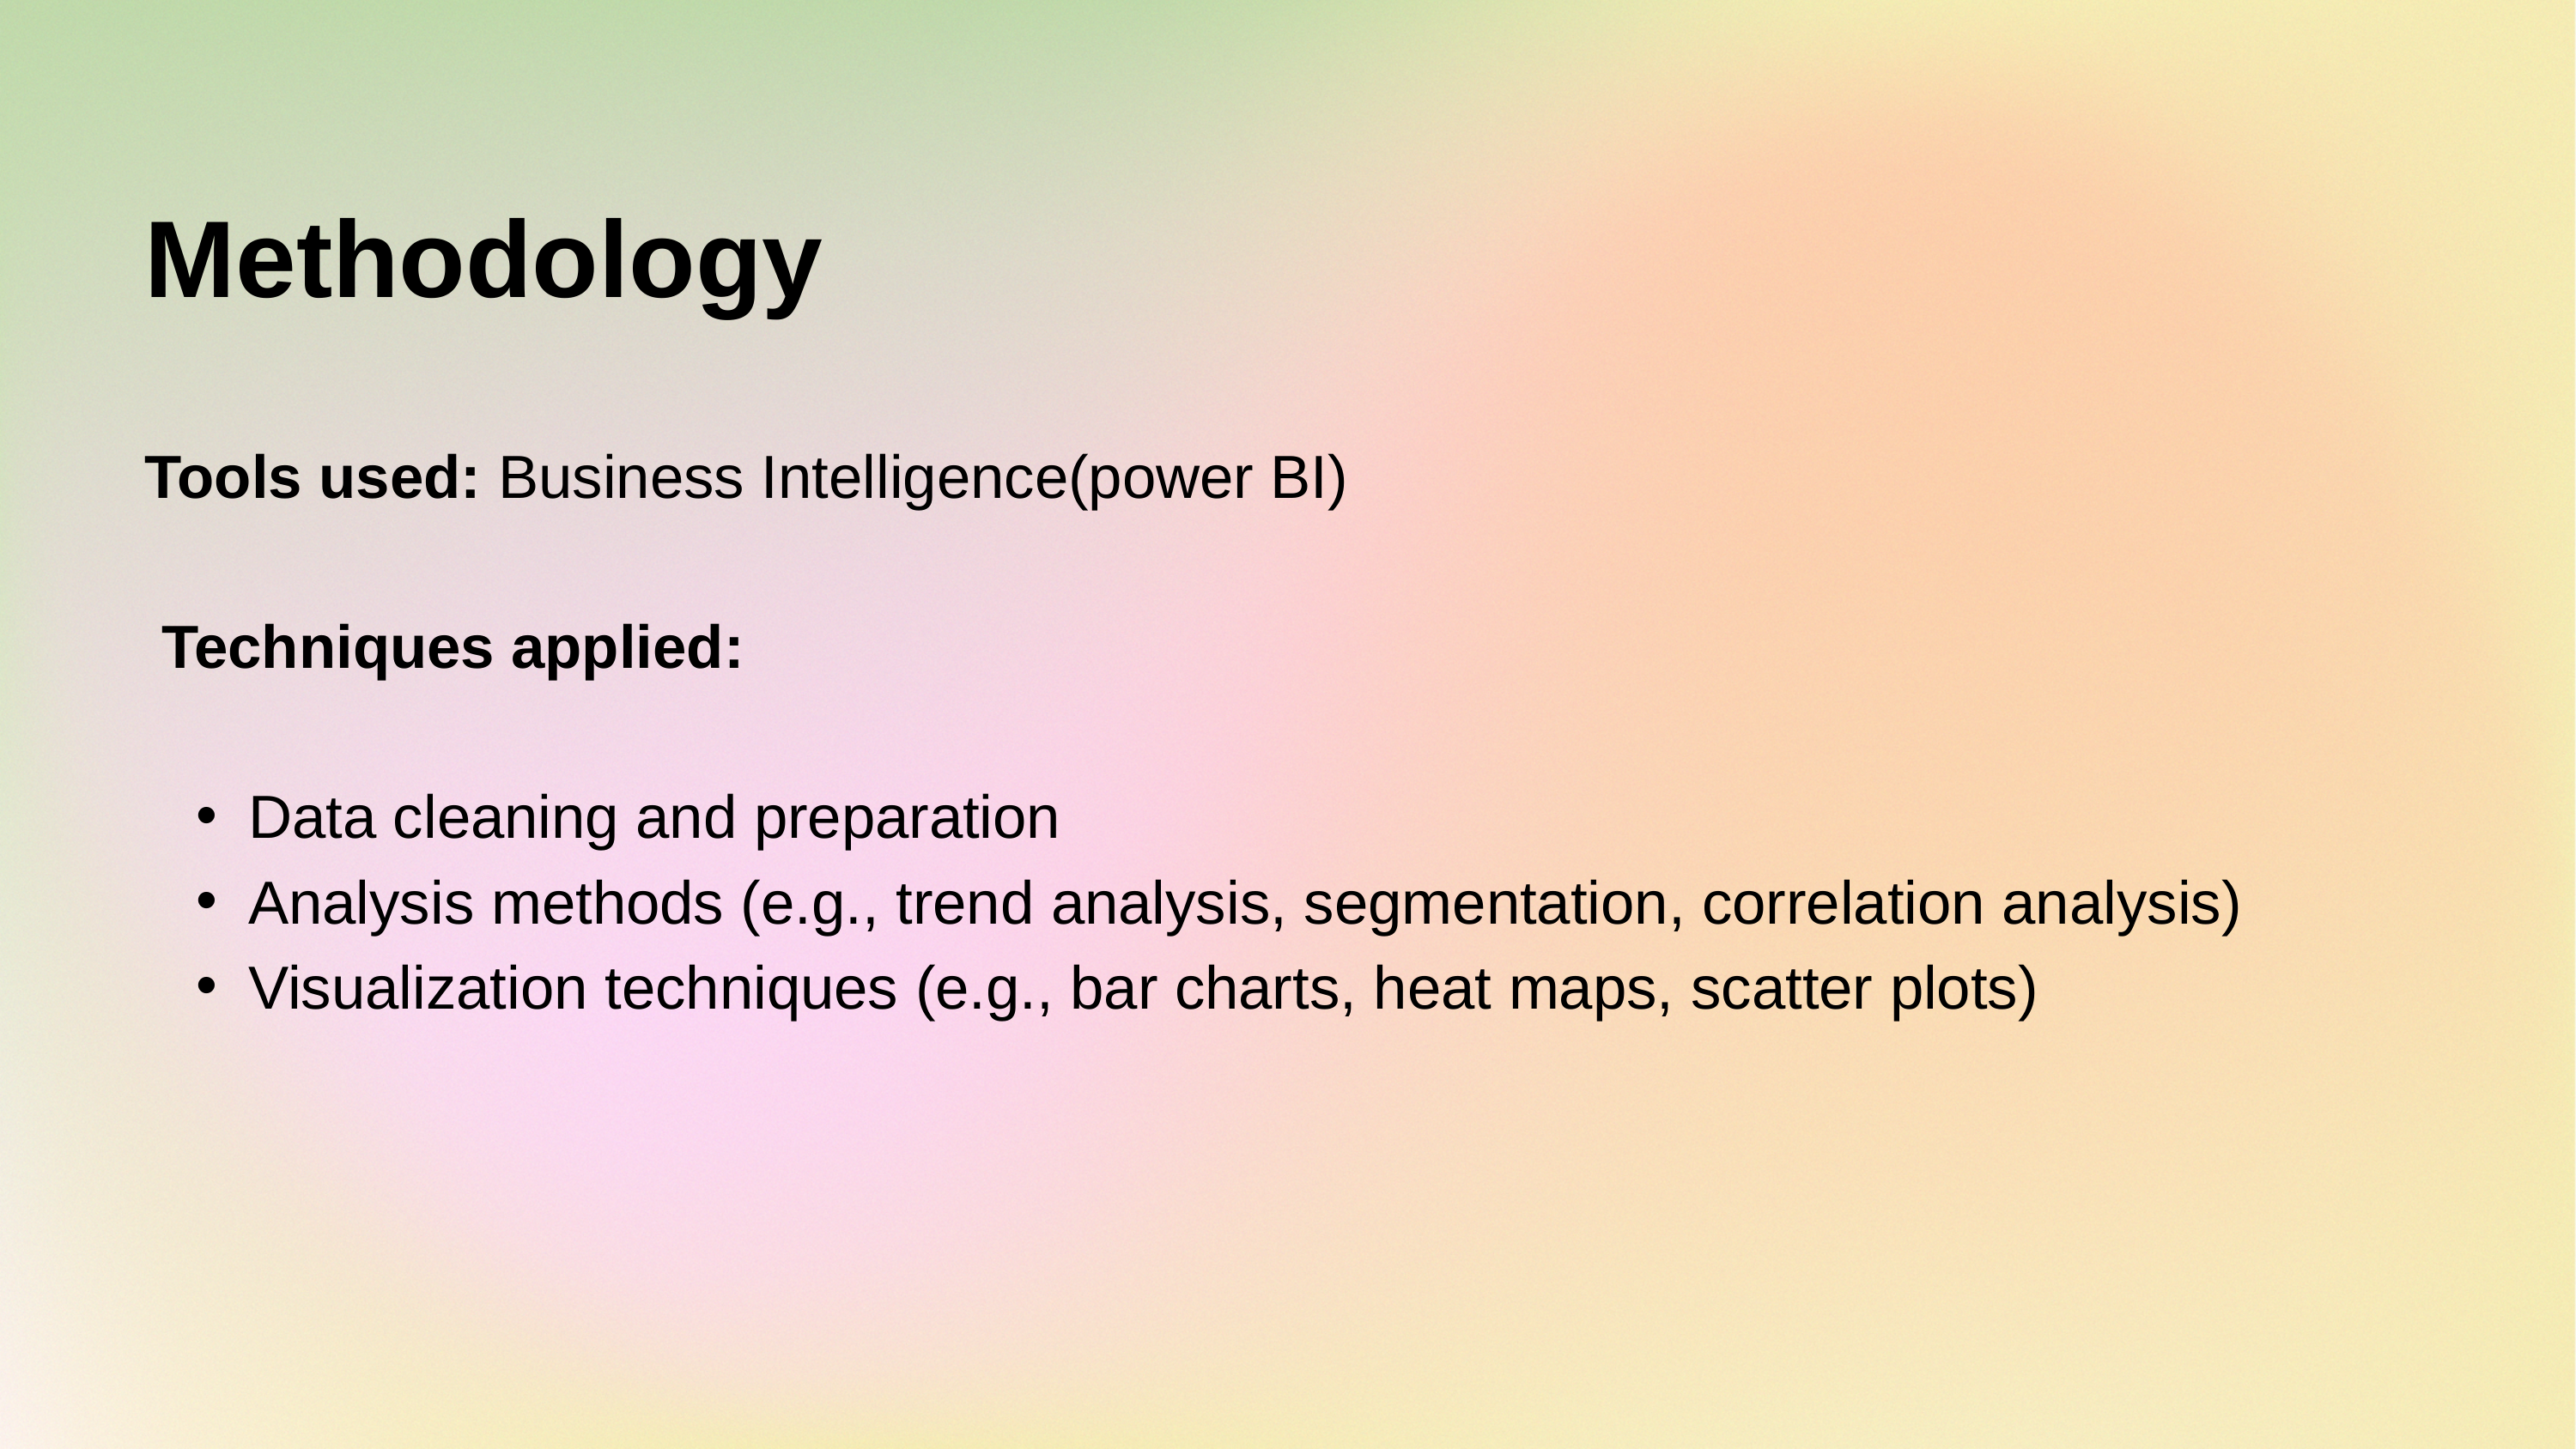

Methodology
Tools used: Business Intelligence(power BI)

 Techniques applied:

Data cleaning and preparation
Analysis methods (e.g., trend analysis, segmentation, correlation analysis)
Visualization techniques (e.g., bar charts, heat maps, scatter plots)